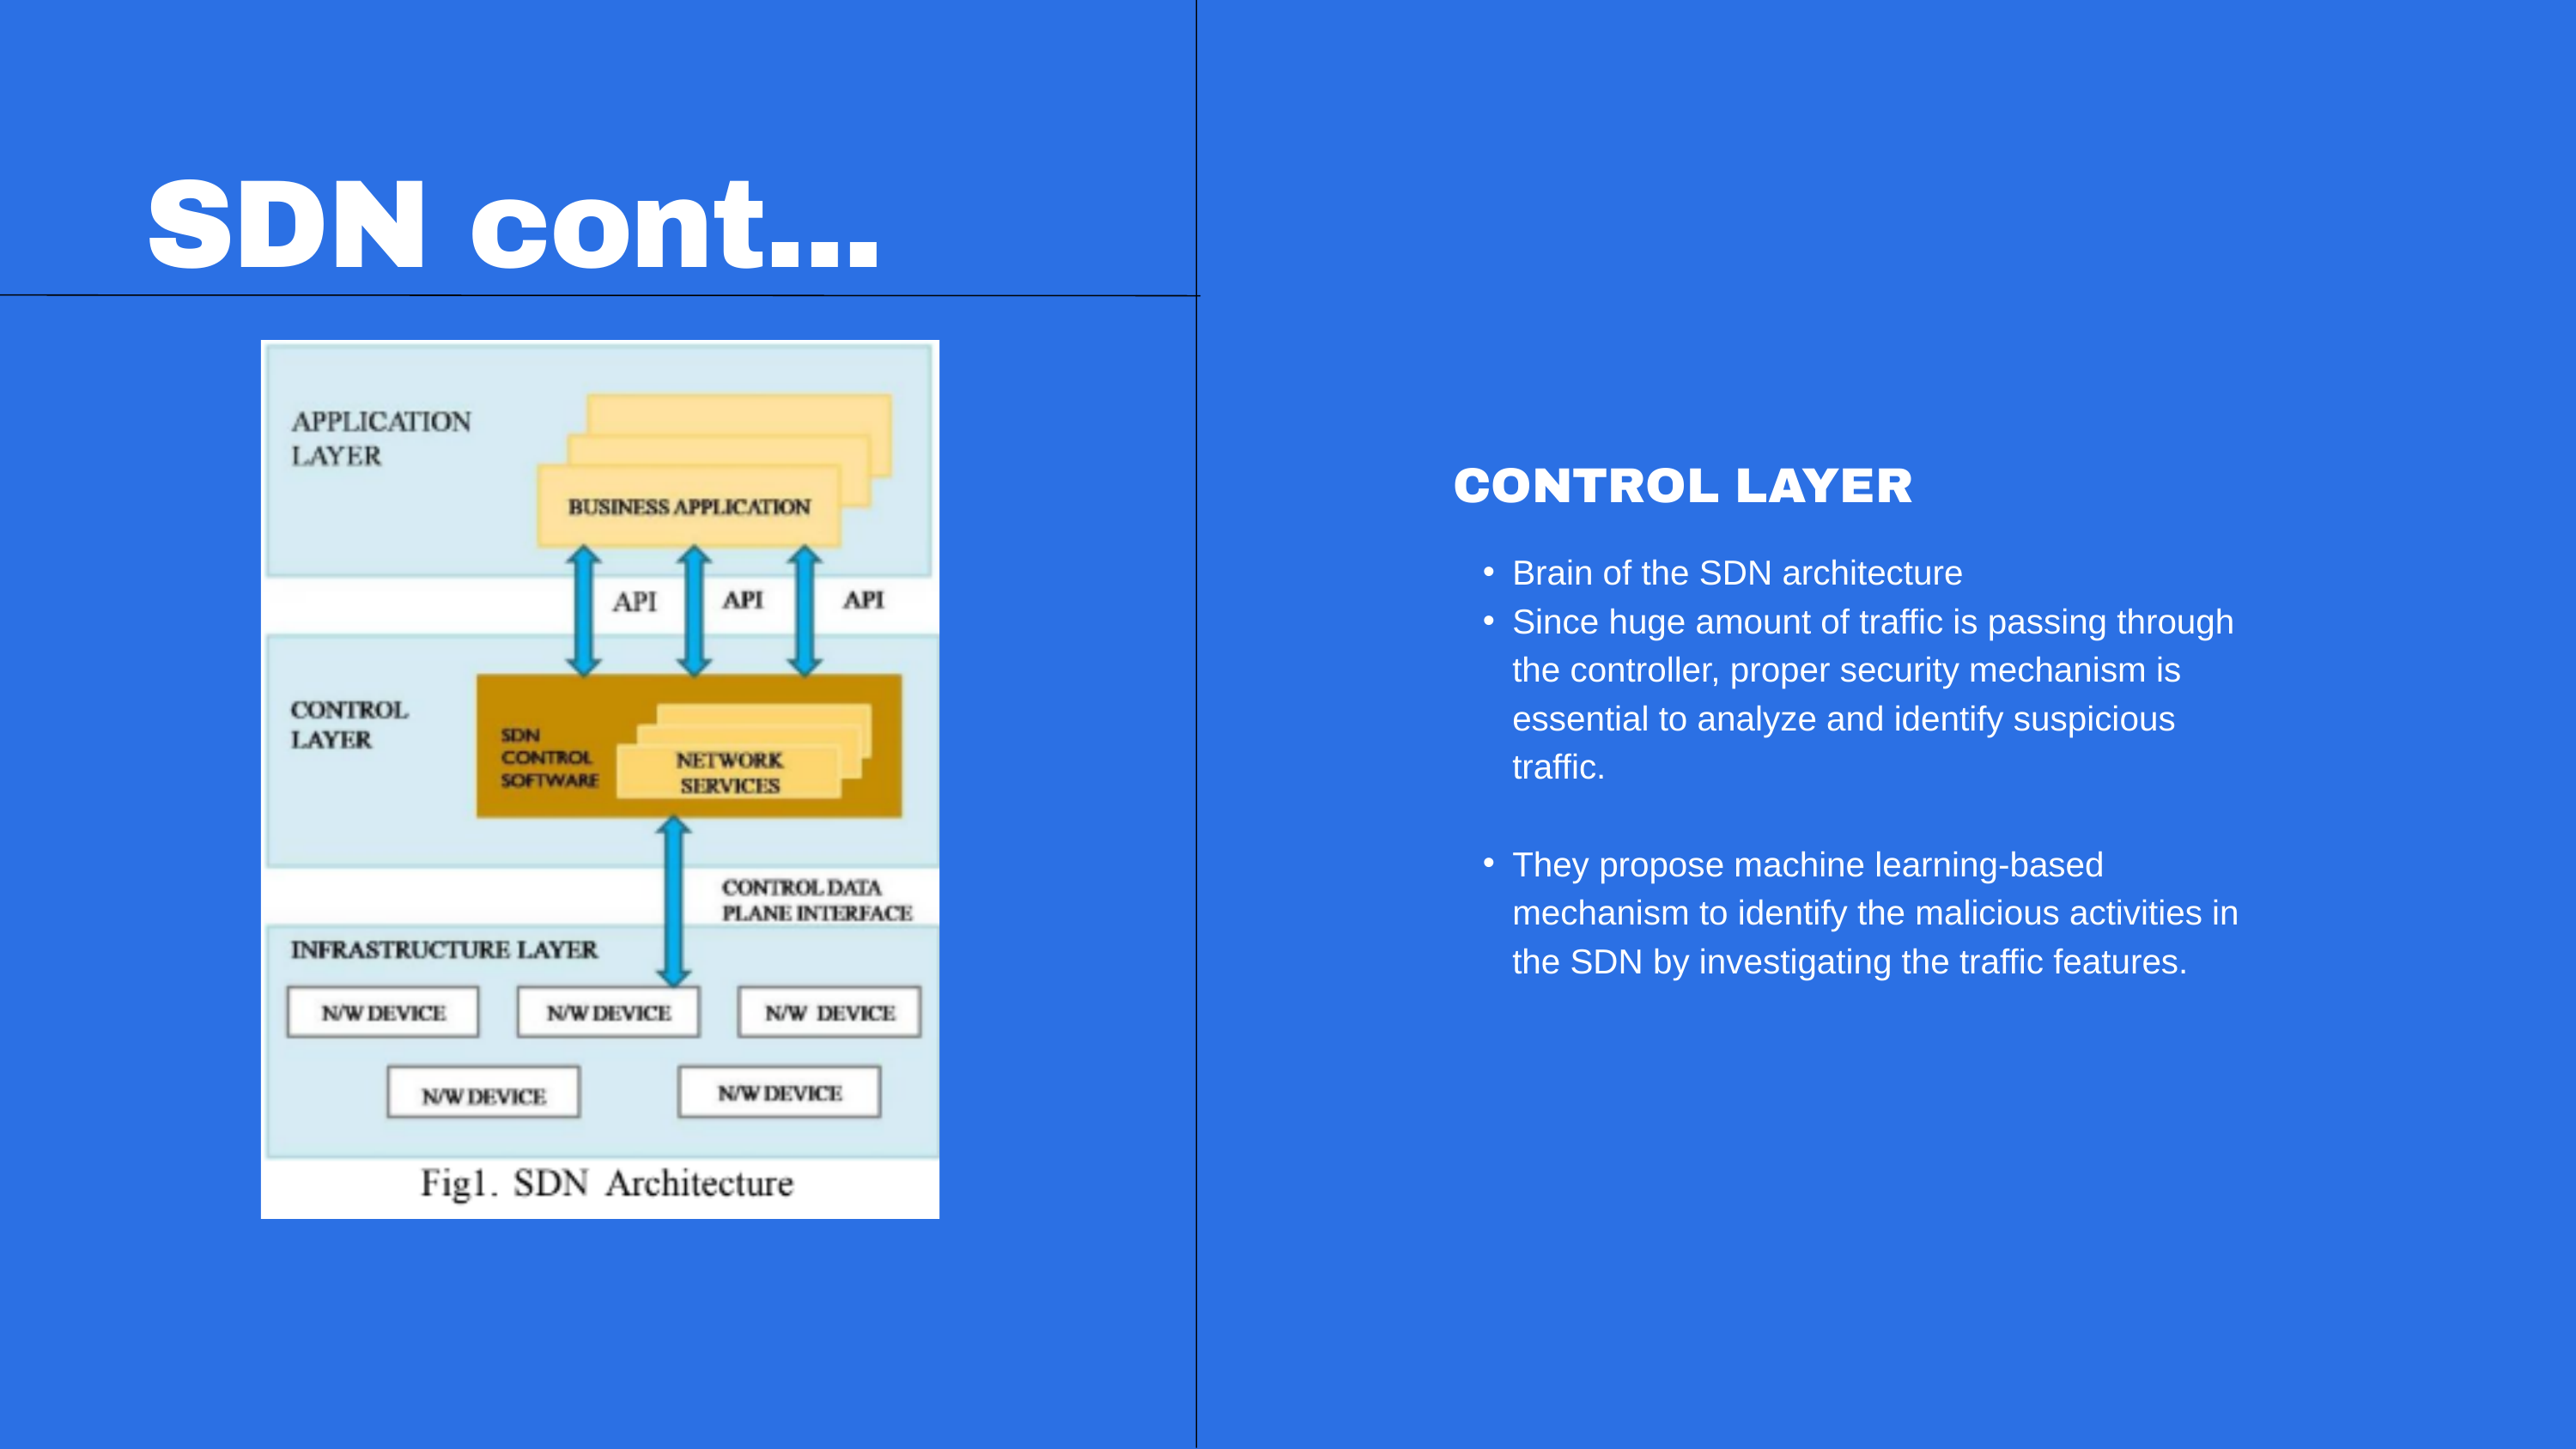

SDN cont...

CONTROL LAYER
Brain of the SDN architecture
Since huge amount of traffic is passing through the controller, proper security mechanism is essential to analyze and identify suspicious traffic.

They propose machine learning-based mechanism to identify the malicious activities in the SDN by investigating the traffic features.